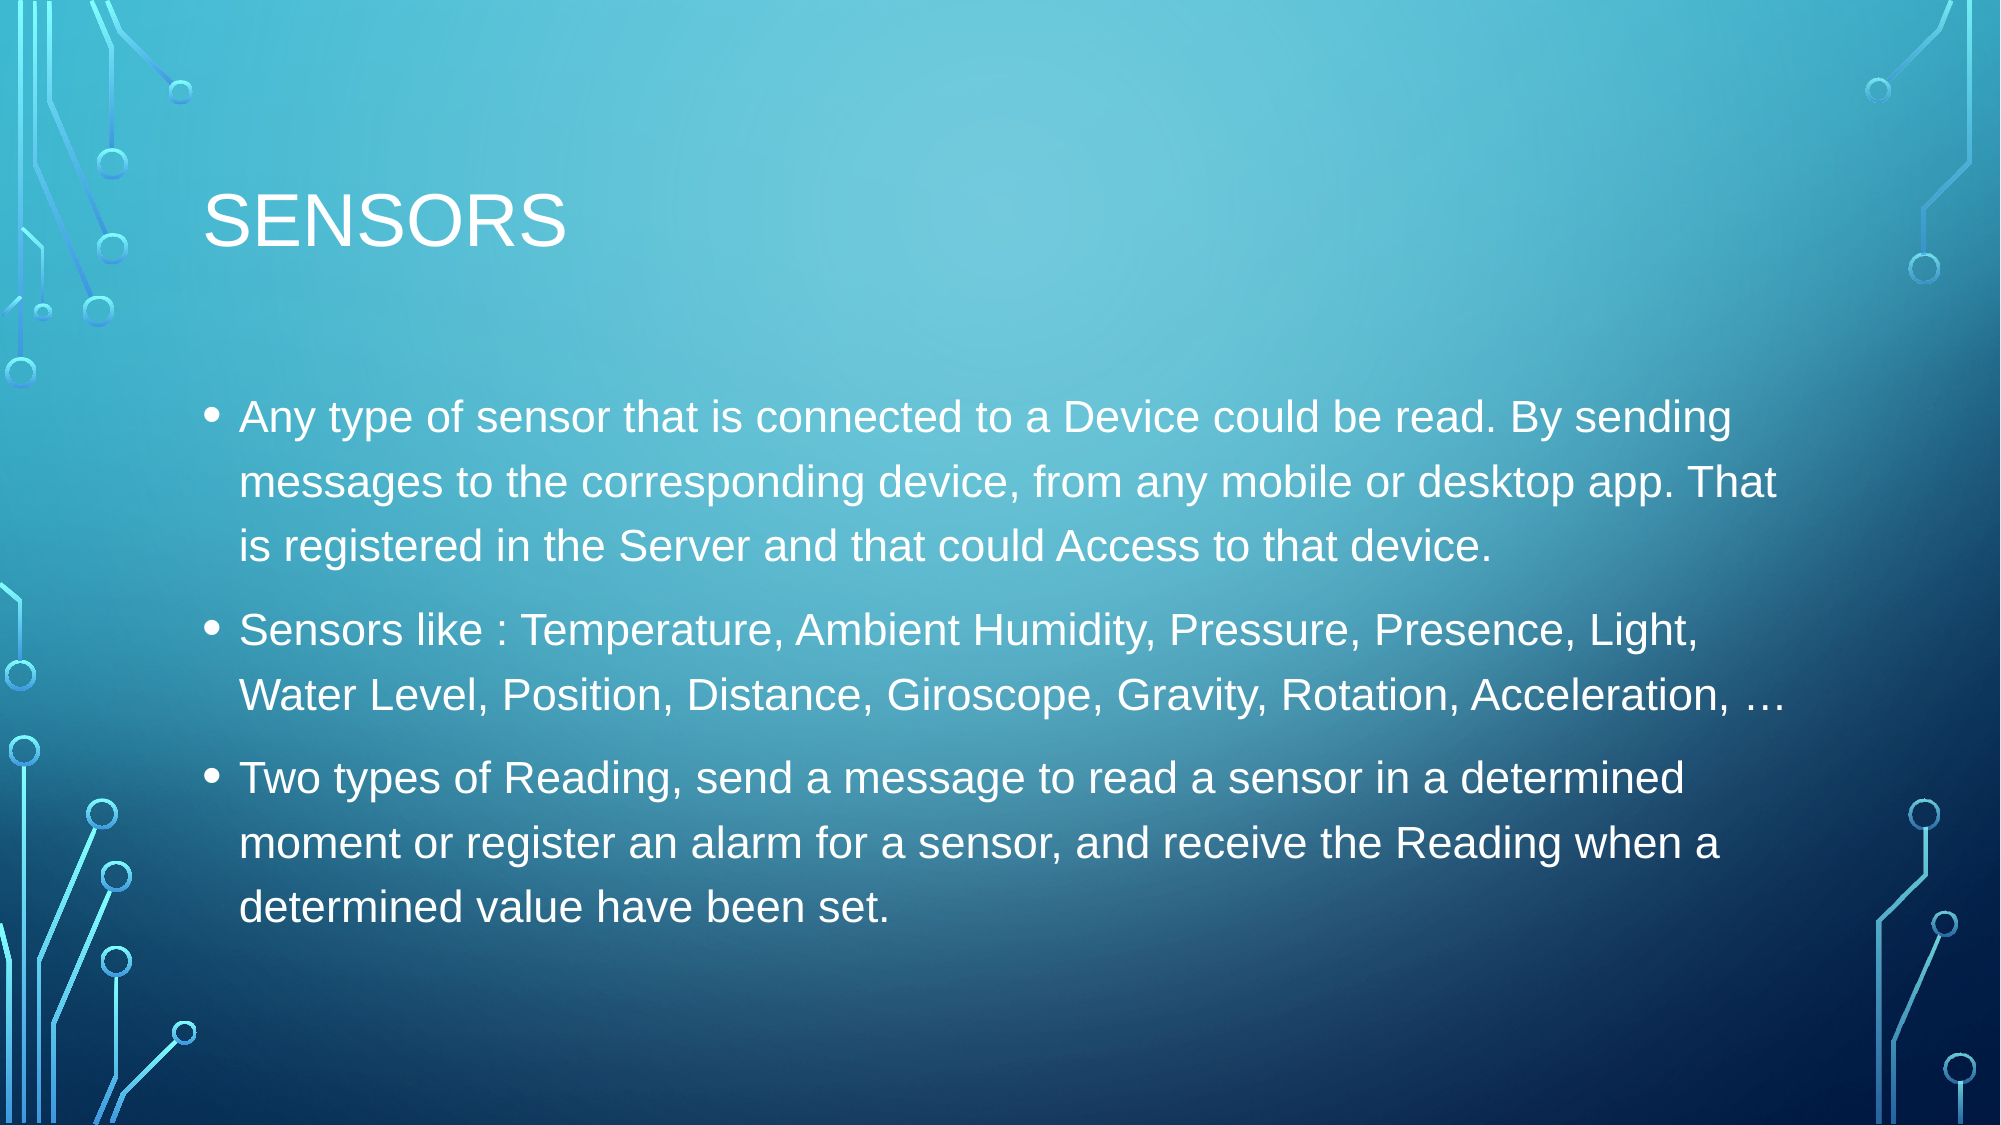

# Sensors
Any type of sensor that is connected to a Device could be read. By sending messages to the corresponding device, from any mobile or desktop app. That is registered in the Server and that could Access to that device.
Sensors like : Temperature, Ambient Humidity, Pressure, Presence, Light, Water Level, Position, Distance, Giroscope, Gravity, Rotation, Acceleration, …
Two types of Reading, send a message to read a sensor in a determined moment or register an alarm for a sensor, and receive the Reading when a determined value have been set.